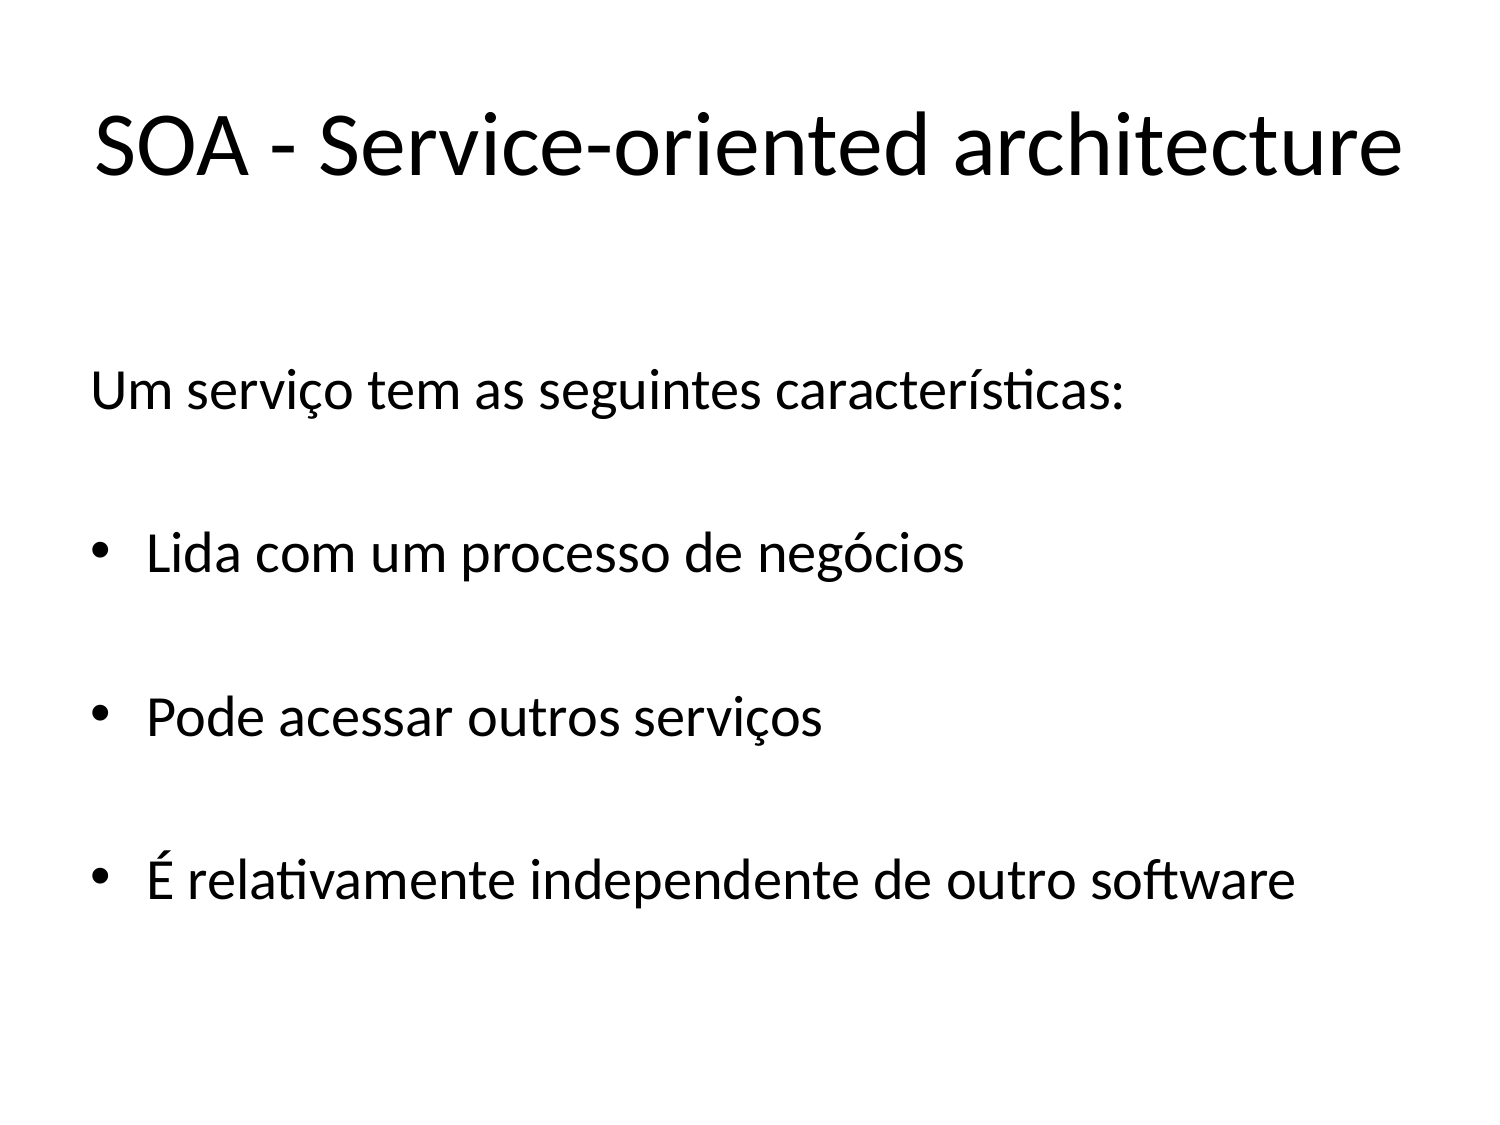

# SOA - Service-oriented architecture

Um serviço tem as seguintes características:

Lida com um processo de negócios

Pode acessar outros serviços

É relativamente independente de outro software